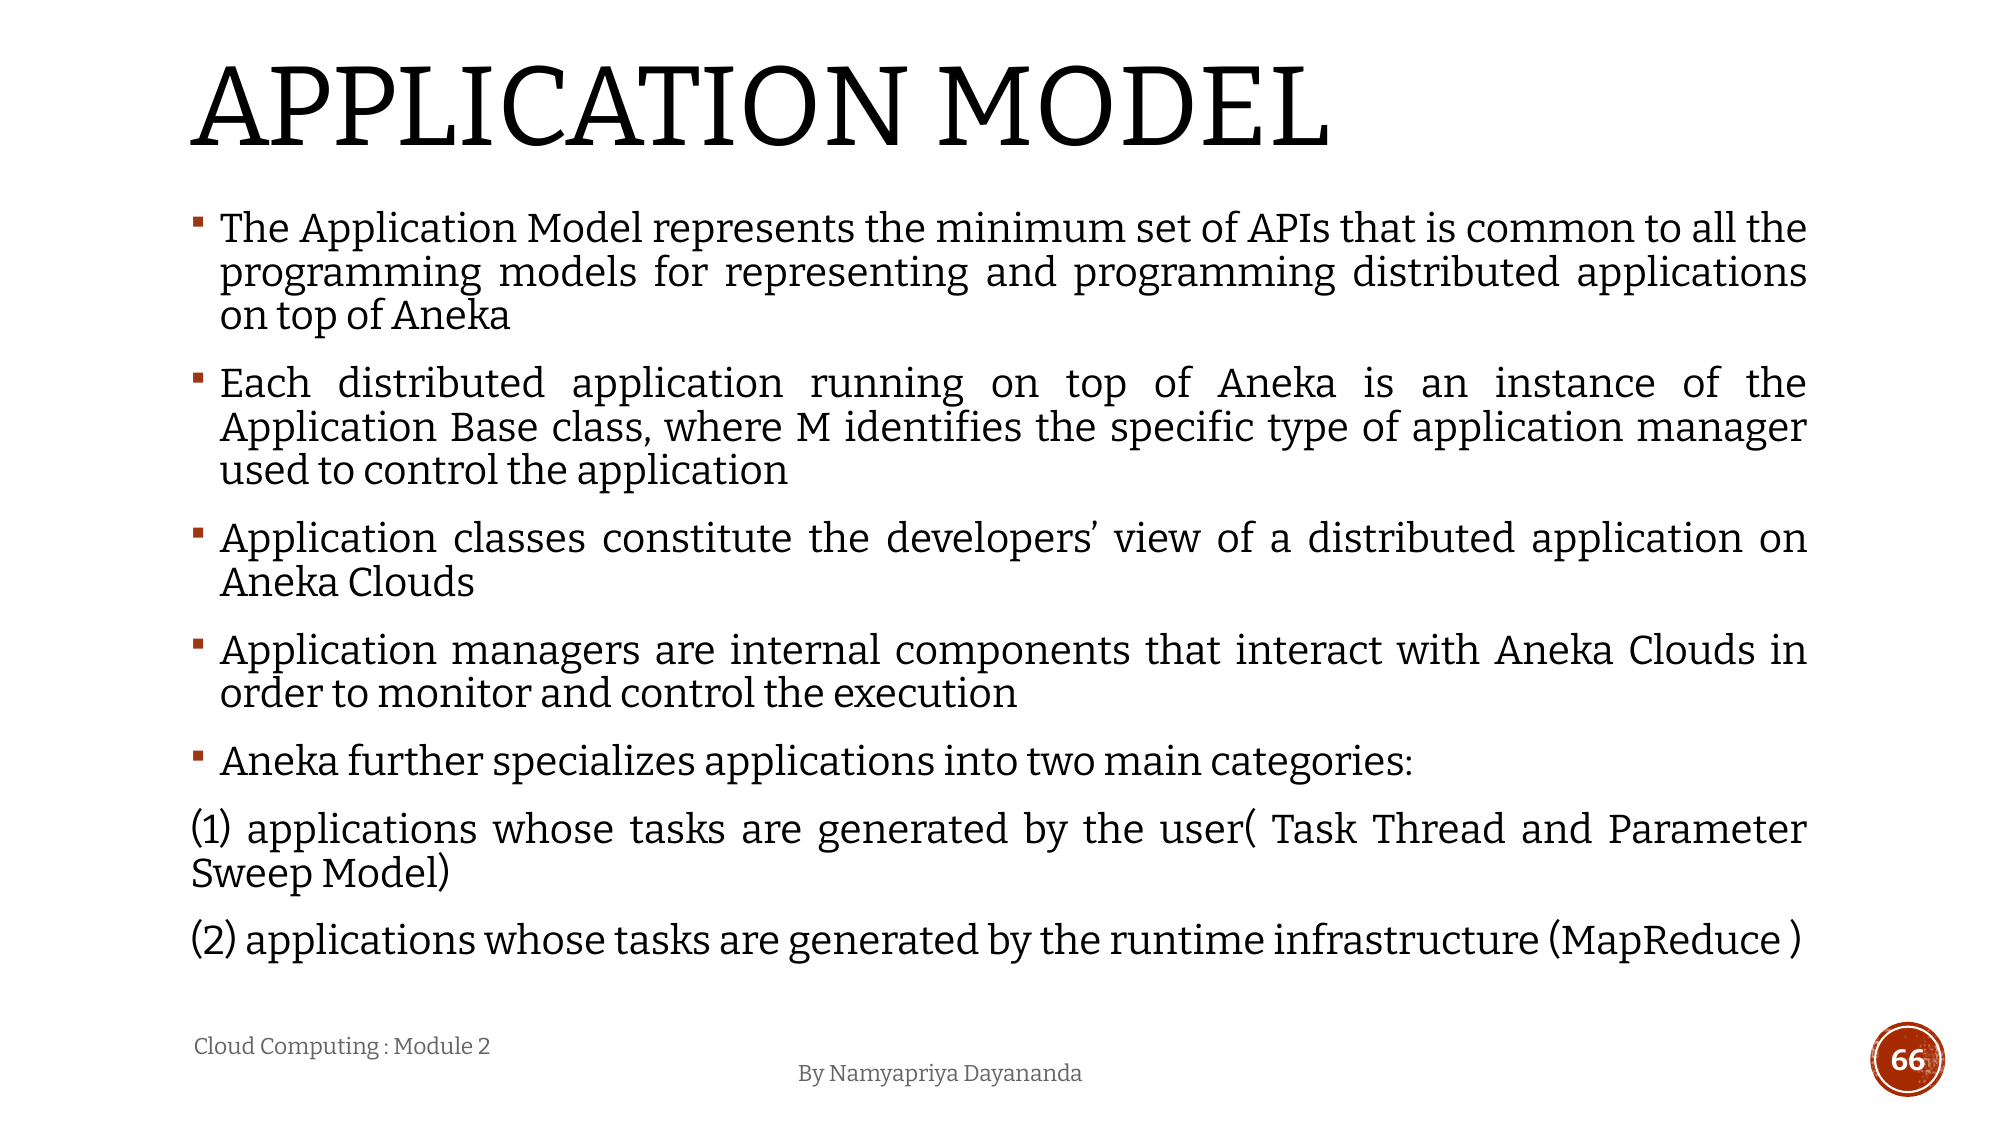

# Application Model
The Application Model represents the minimum set of APIs that is common to all the programming models for representing and programming distributed applications on top of Aneka
Each distributed application running on top of Aneka is an instance of the Application Base class, where M identifies the specific type of application manager used to control the application
Application classes constitute the developers’ view of a distributed application on Aneka Clouds
Application managers are internal components that interact with Aneka Clouds in order to monitor and control the execution
Aneka further specializes applications into two main categories:
(1) applications whose tasks are generated by the user( Task Thread and Parameter Sweep Model)
(2) applications whose tasks are generated by the runtime infrastructure (MapReduce )
Cloud Computing : Module 2                                                  											 By Namyapriya Dayananda
66